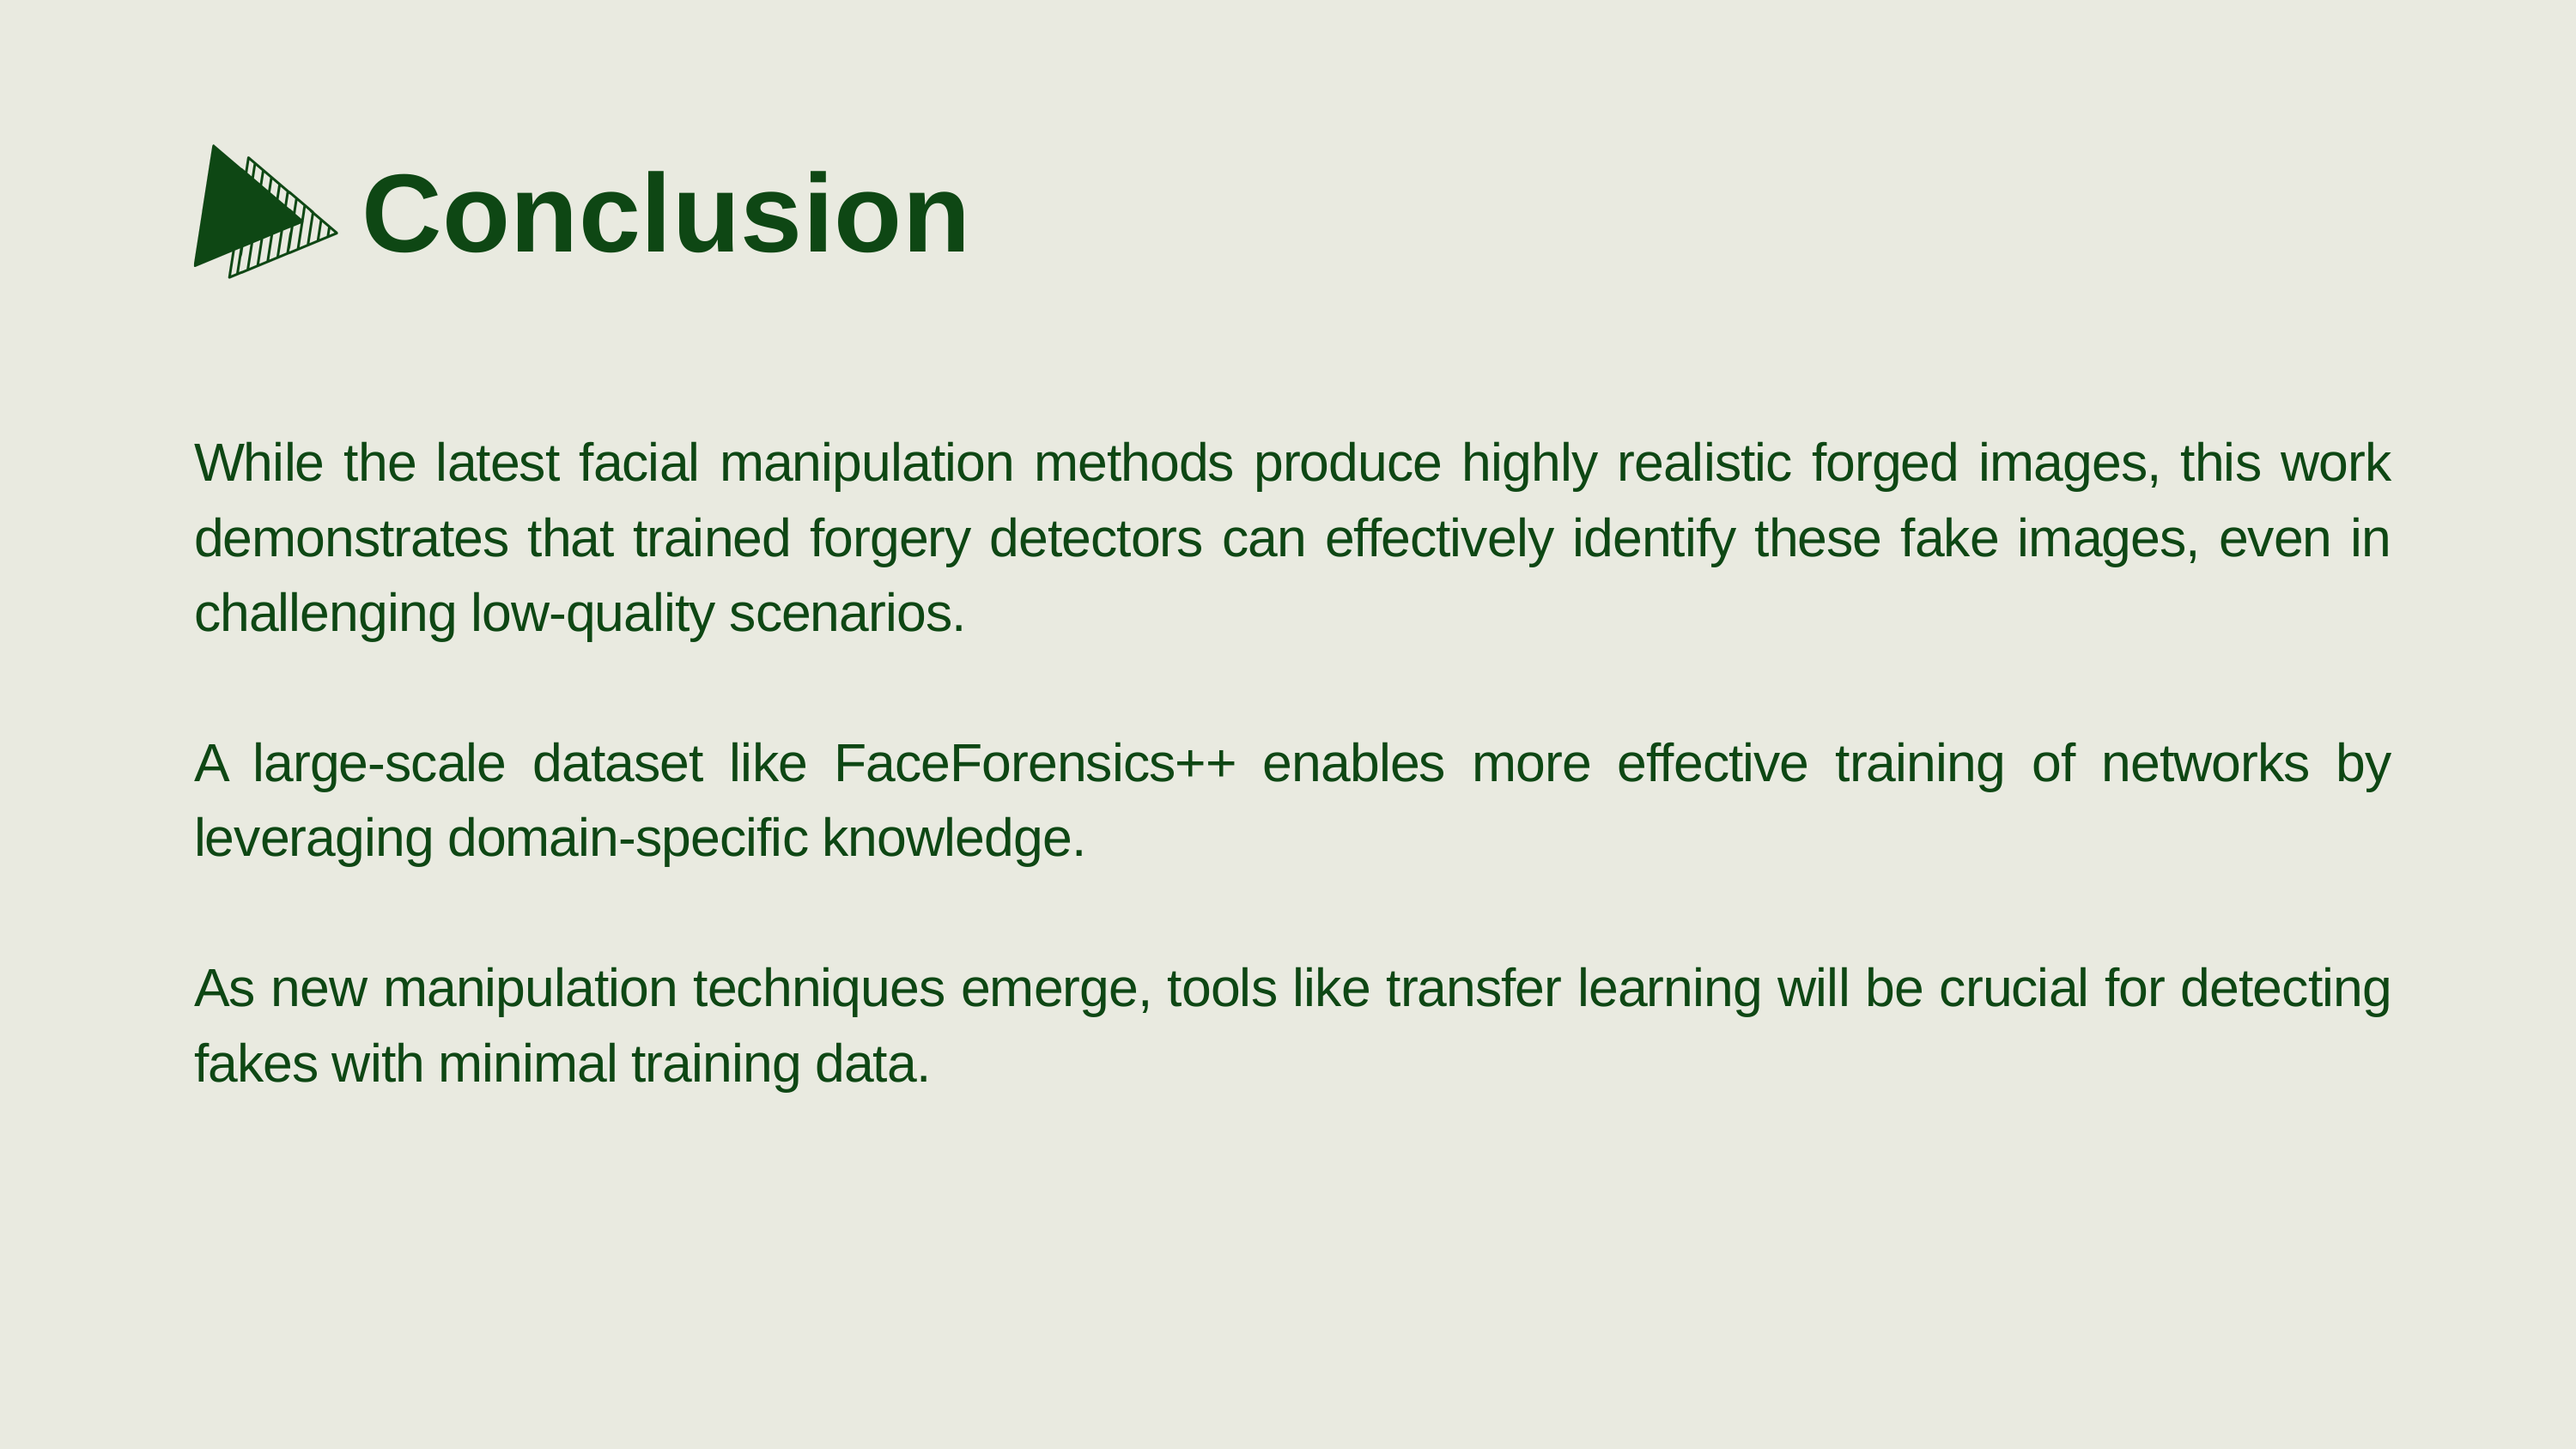

Conclusion
While the latest facial manipulation methods produce highly realistic forged images, this work demonstrates that trained forgery detectors can effectively identify these fake images, even in challenging low-quality scenarios.

A large-scale dataset like FaceForensics++ enables more effective training of networks by leveraging domain-specific knowledge.

As new manipulation techniques emerge, tools like transfer learning will be crucial for detecting fakes with minimal training data.